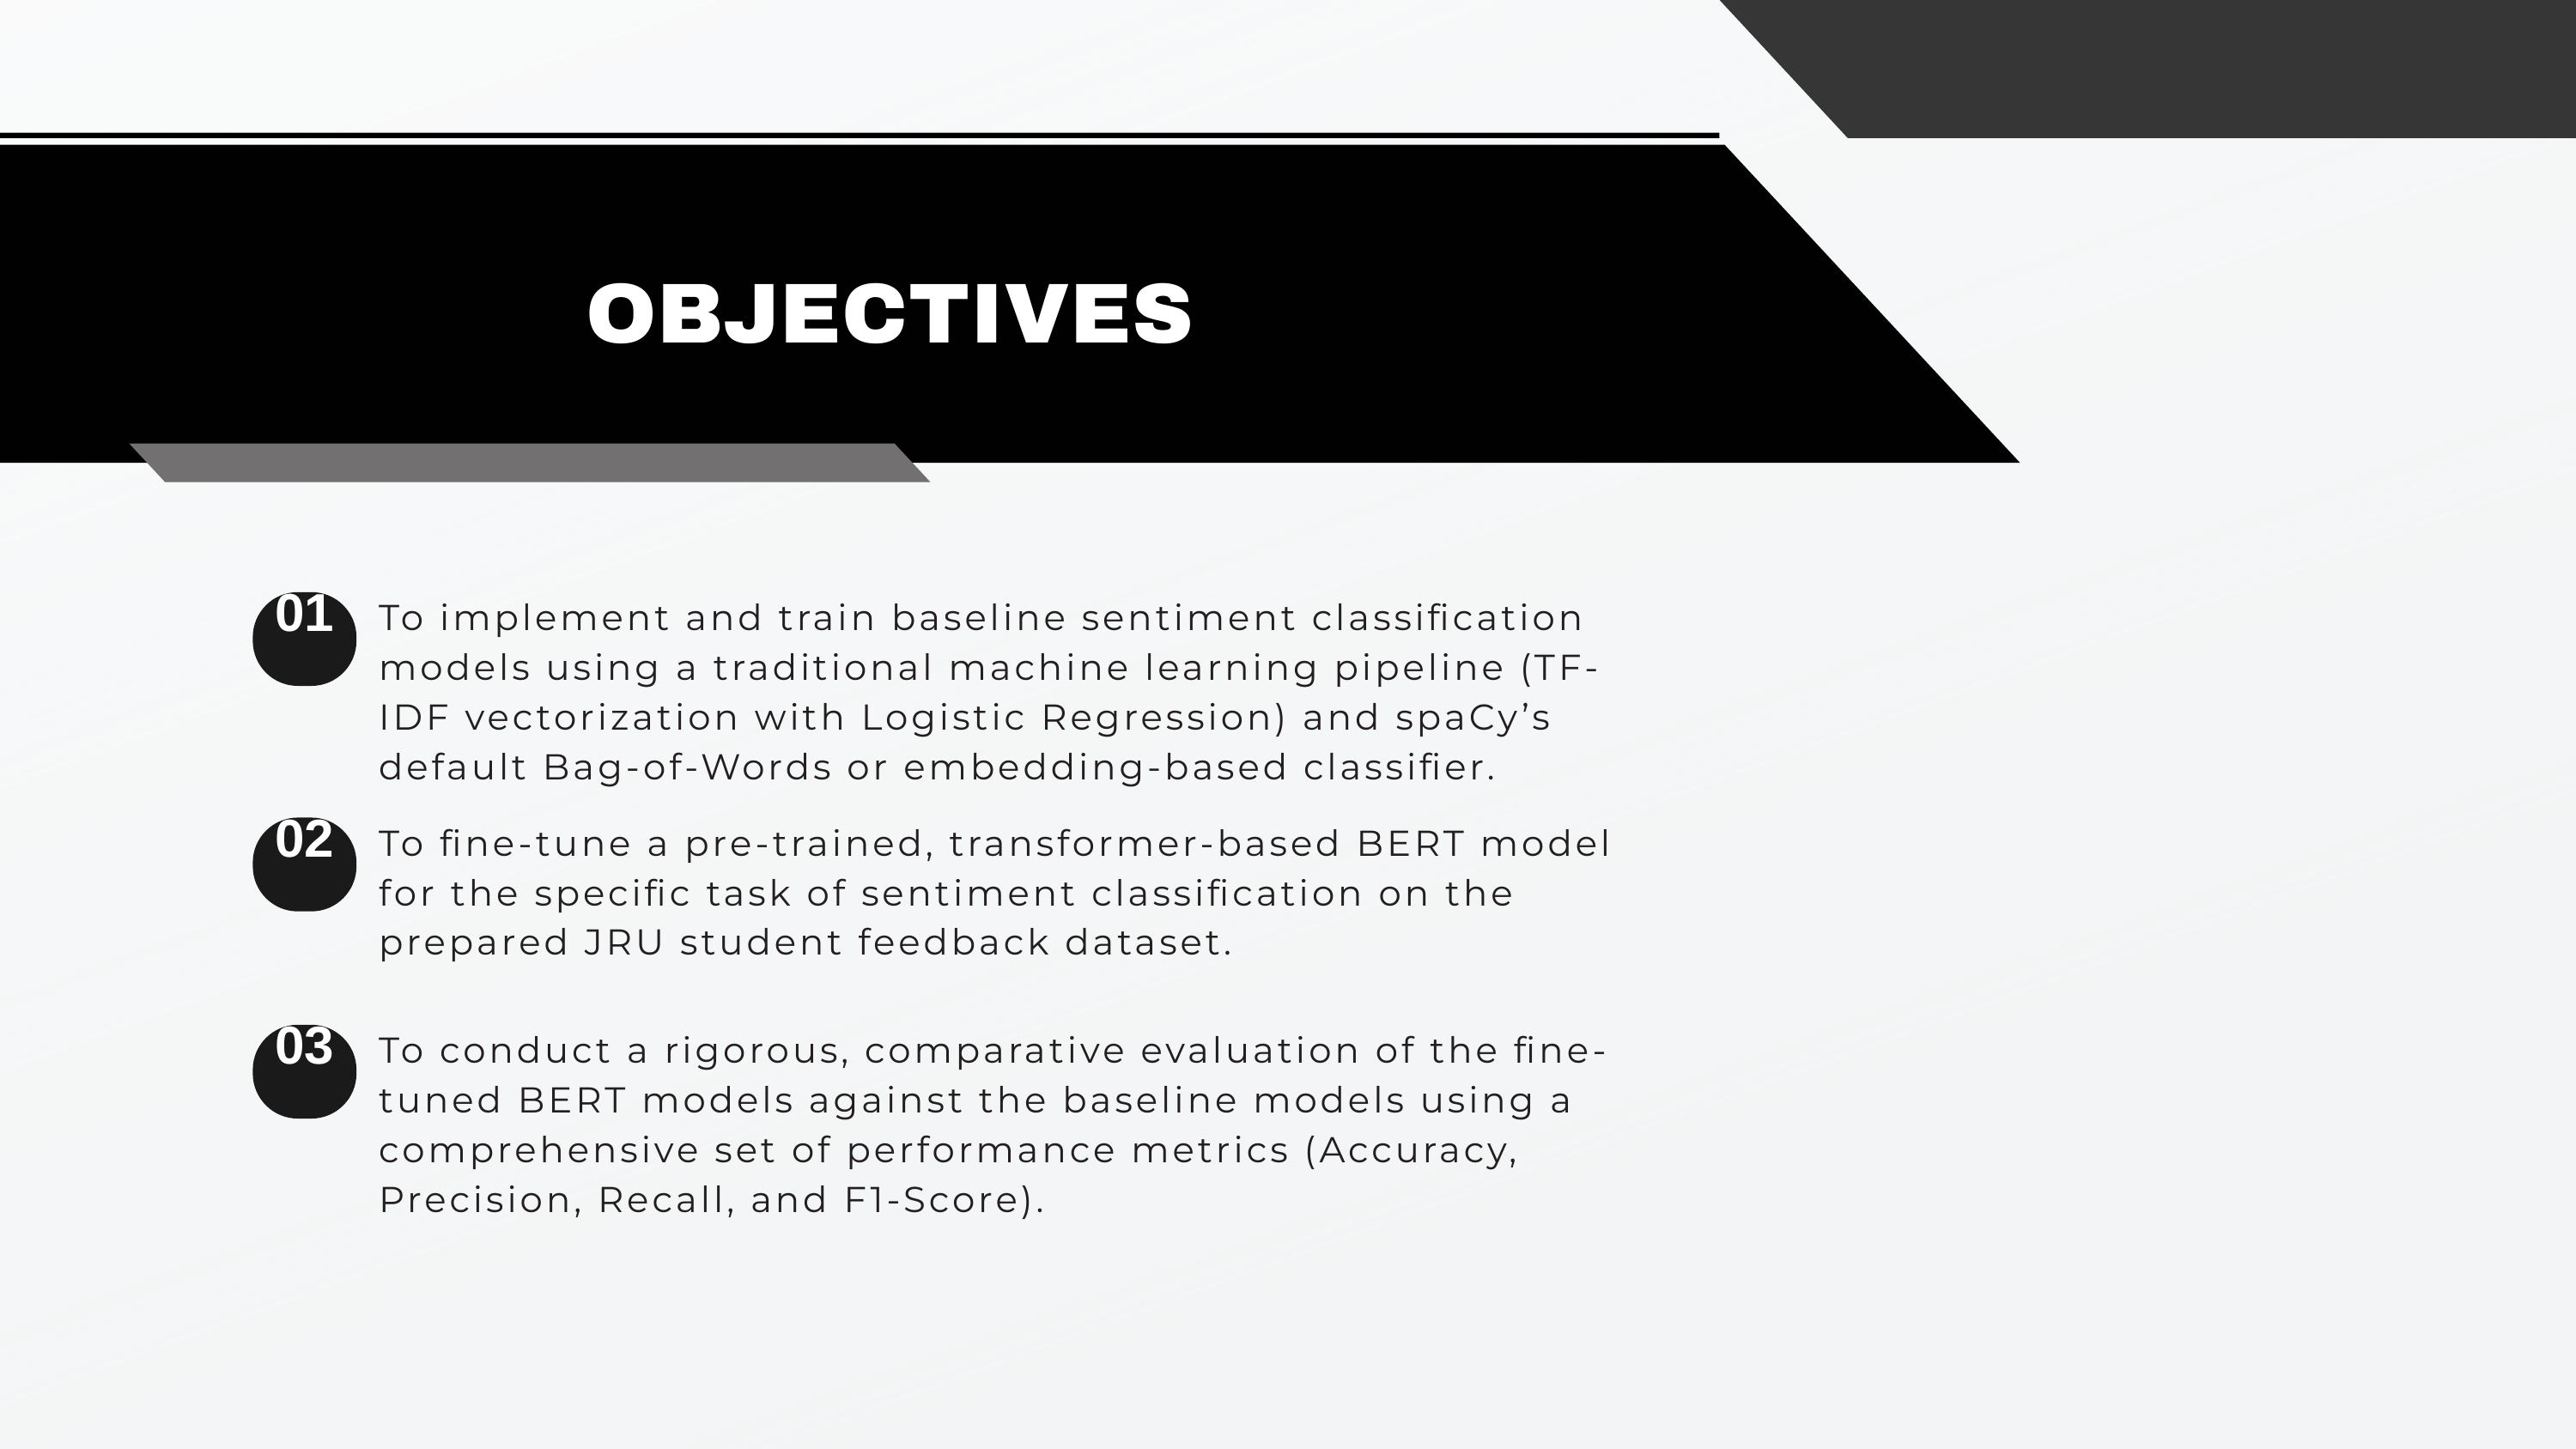

OBJECTIVES

To implement and train baseline sentiment classification models using a traditional machine learning pipeline (TF-IDF vectorization with Logistic Regression) and spaCy’s default Bag-of-Words or embedding-based classifier.

01
To fine-tune a pre-trained, transformer-based BERT model for the specific task of sentiment classification on the prepared JRU student feedback dataset.

02
To conduct a rigorous, comparative evaluation of the fine-tuned BERT models against the baseline models using a comprehensive set of performance metrics (Accuracy, Precision, Recall, and F1-Score).

03